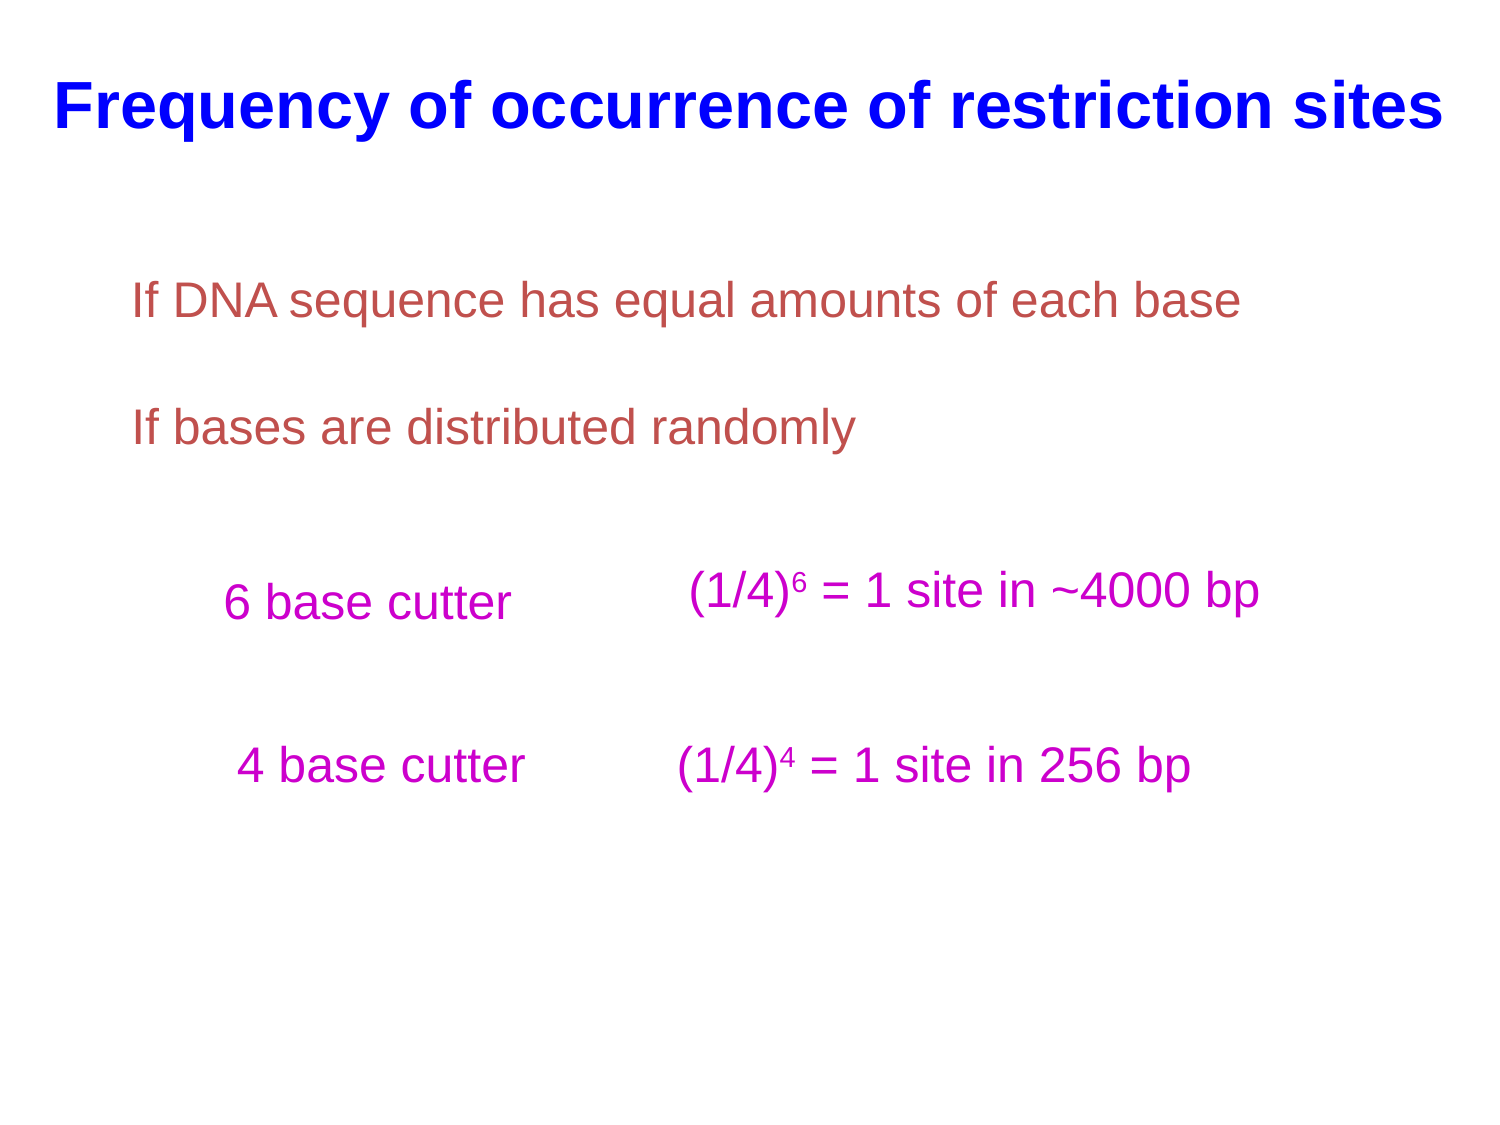

Frequency of occurrence of restriction sites
If DNA sequence has equal amounts of each base
If bases are distributed randomly
(1/4)6 = 1 site in ~4000 bp
6 base cutter
4 base cutter
(1/4)4 = 1 site in 256 bp